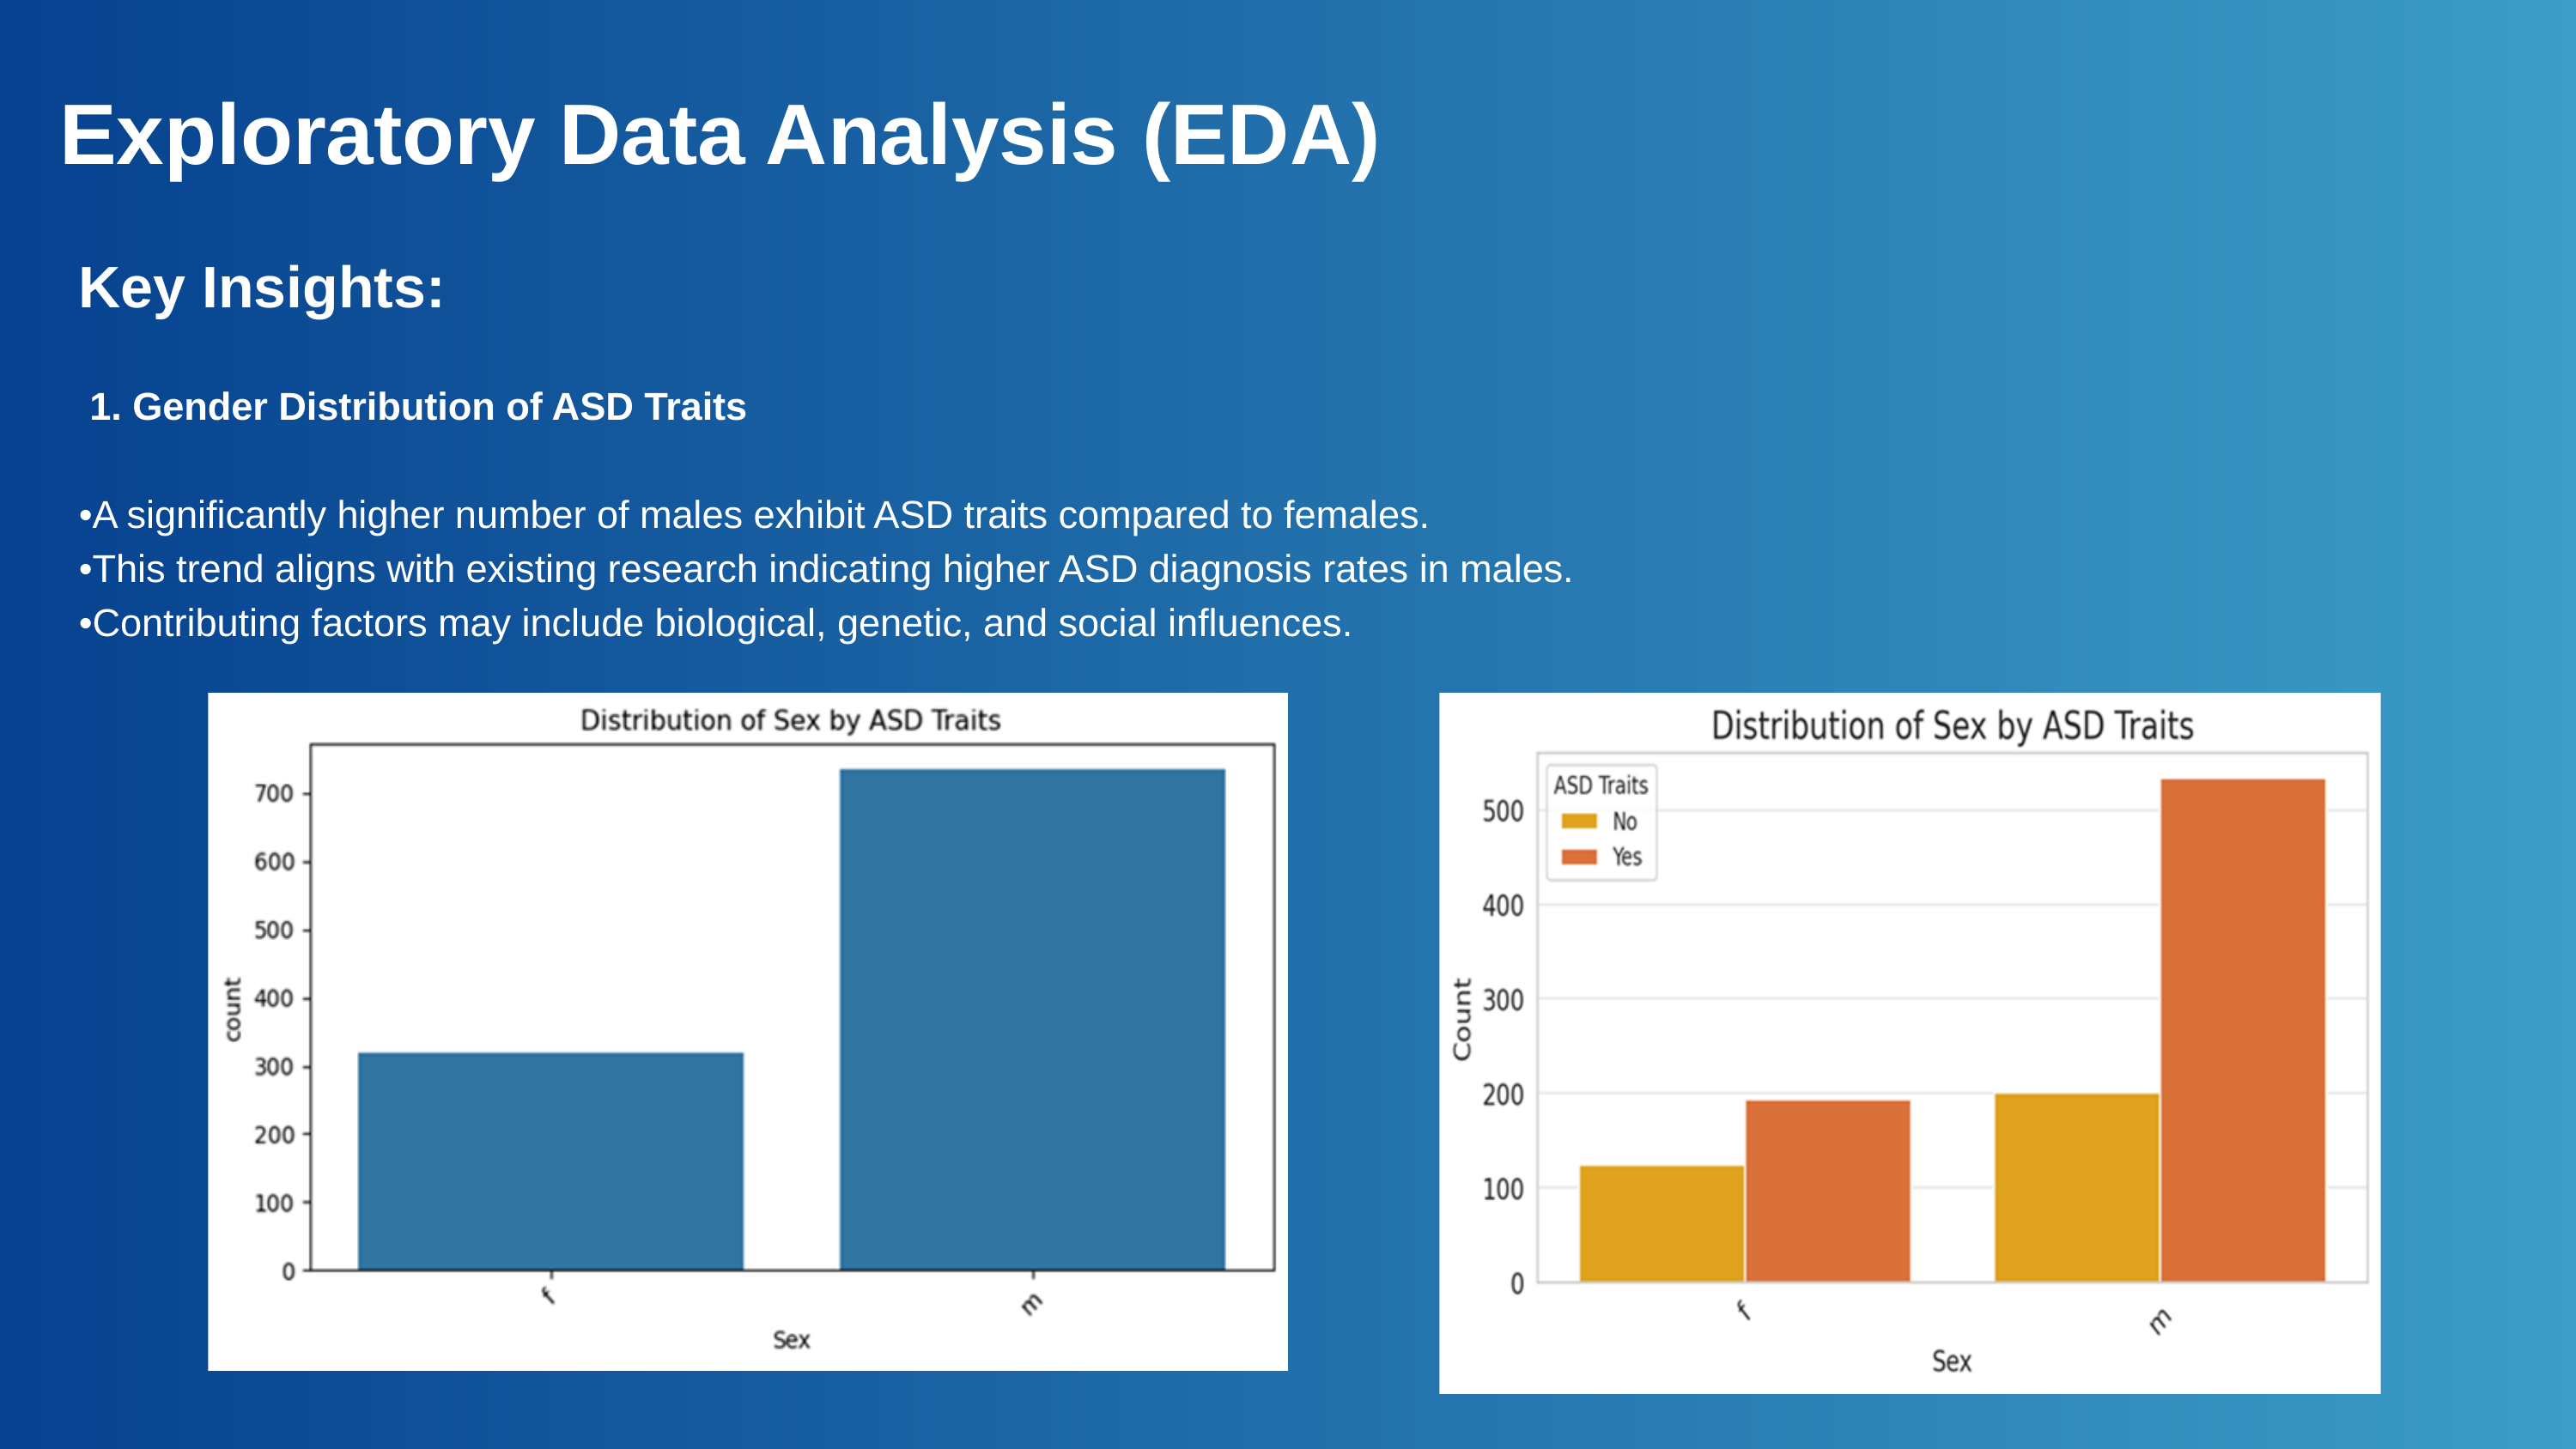

Exploratory Data Analysis (EDA)

Key Insights:

 1. Gender Distribution of ASD Traits

•A significantly higher number of males exhibit ASD traits compared to females.
•This trend aligns with existing research indicating higher ASD diagnosis rates in males.
•Contributing factors may include biological, genetic, and social influences.